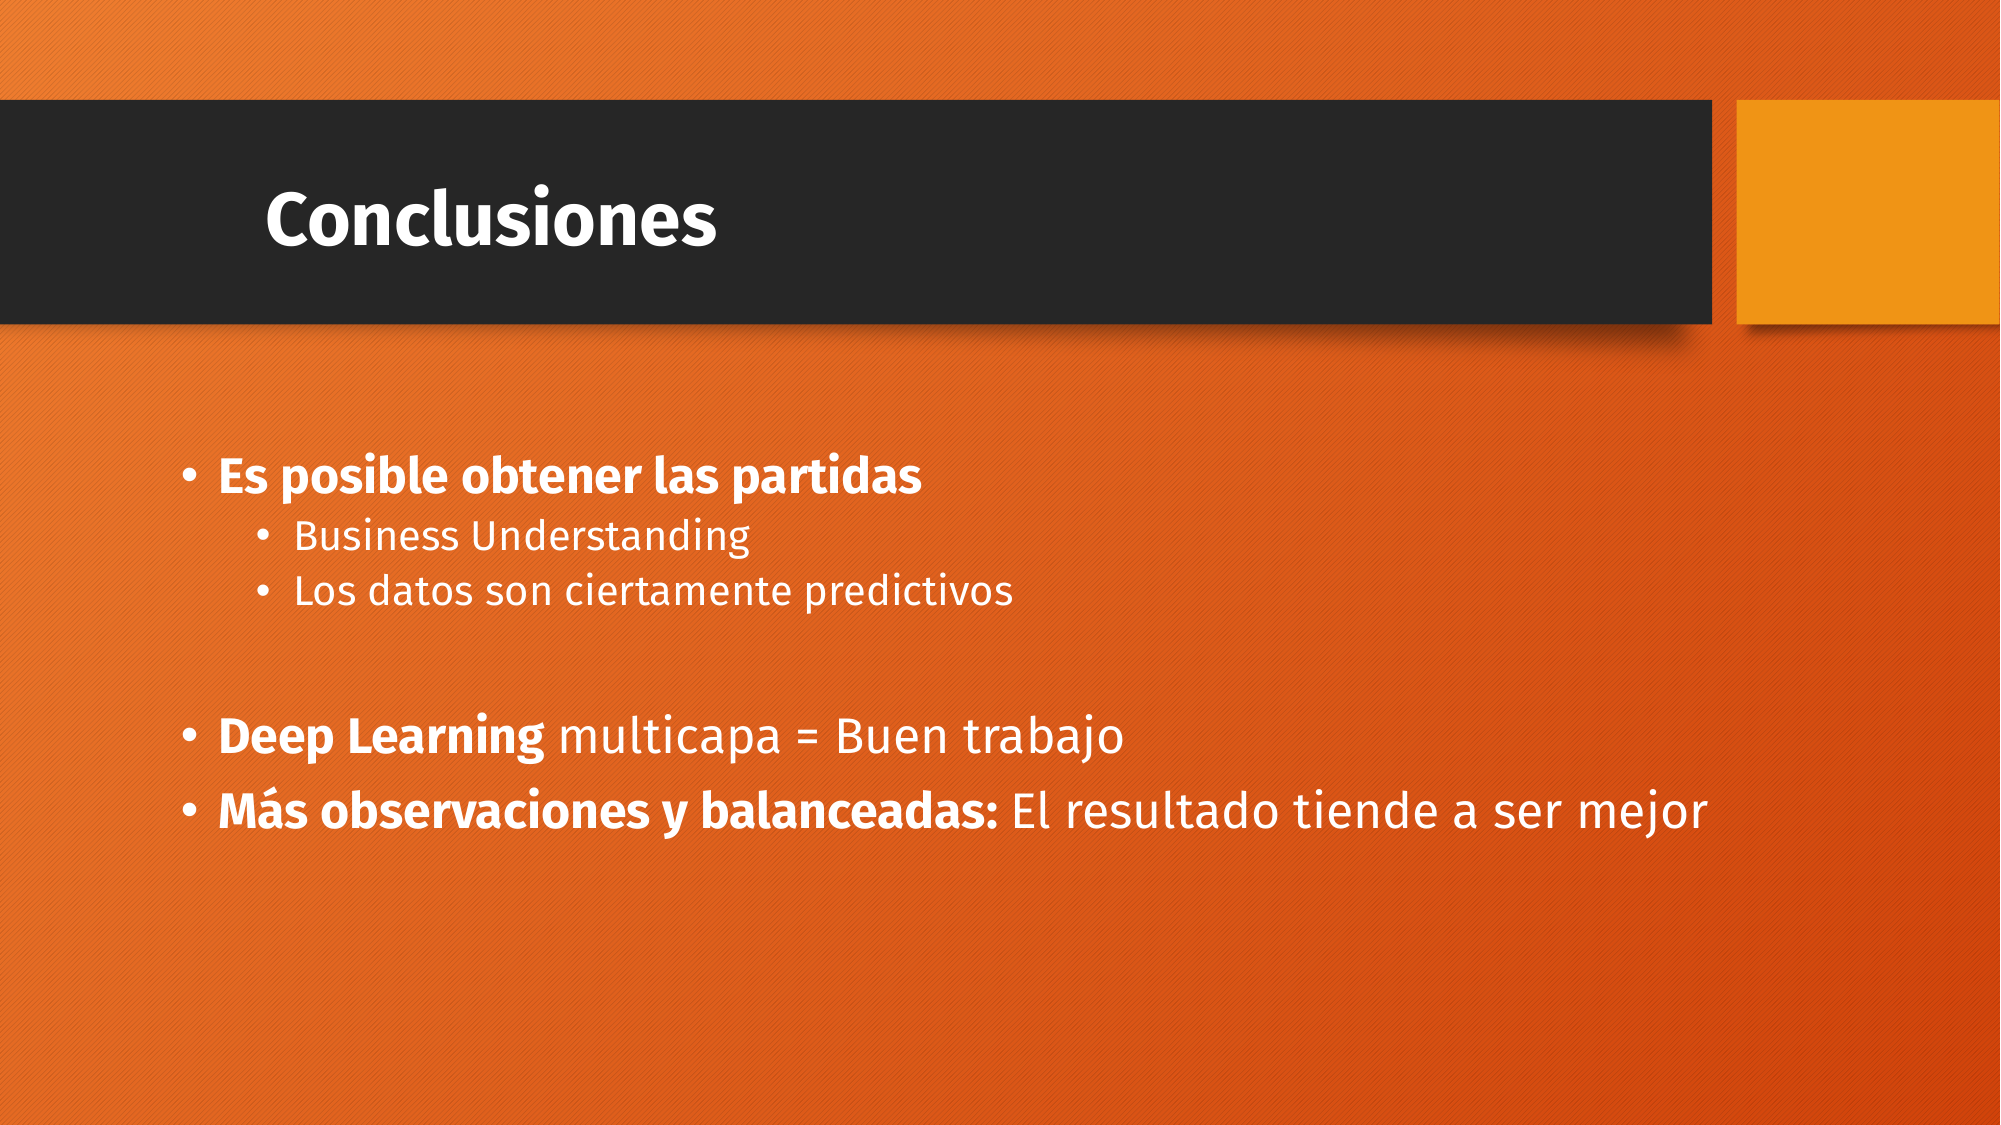

# Conclusiones
Es posible obtener las partidas
Business Understanding
Los datos son ciertamente predictivos

Deep Learning multicapa = Buen trabajo
Más observaciones y balanceadas: El resultado tiende a ser mejor